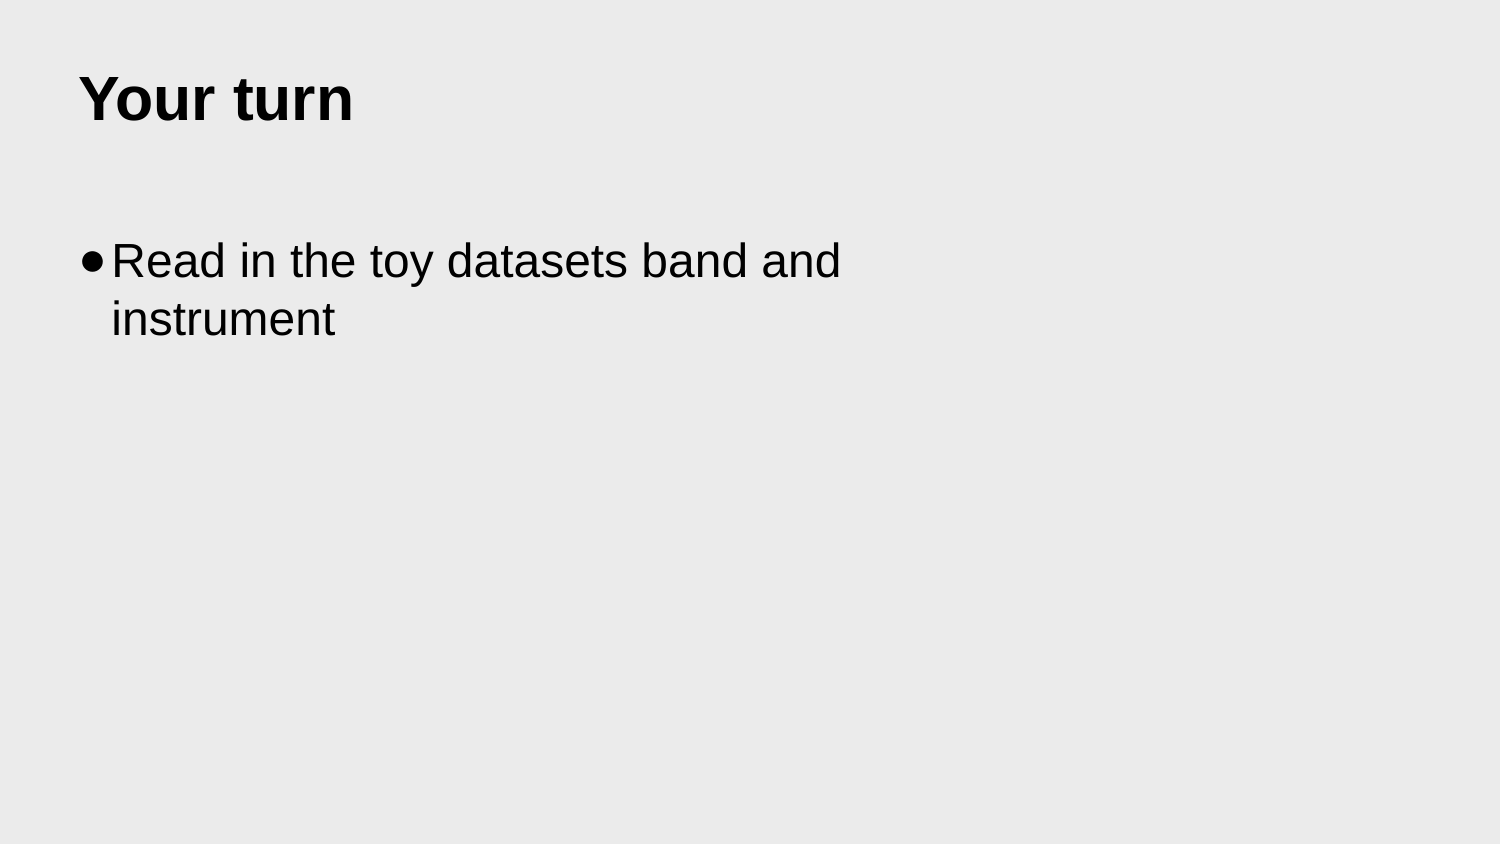

Your turn
Read in the toy datasets band and instrument